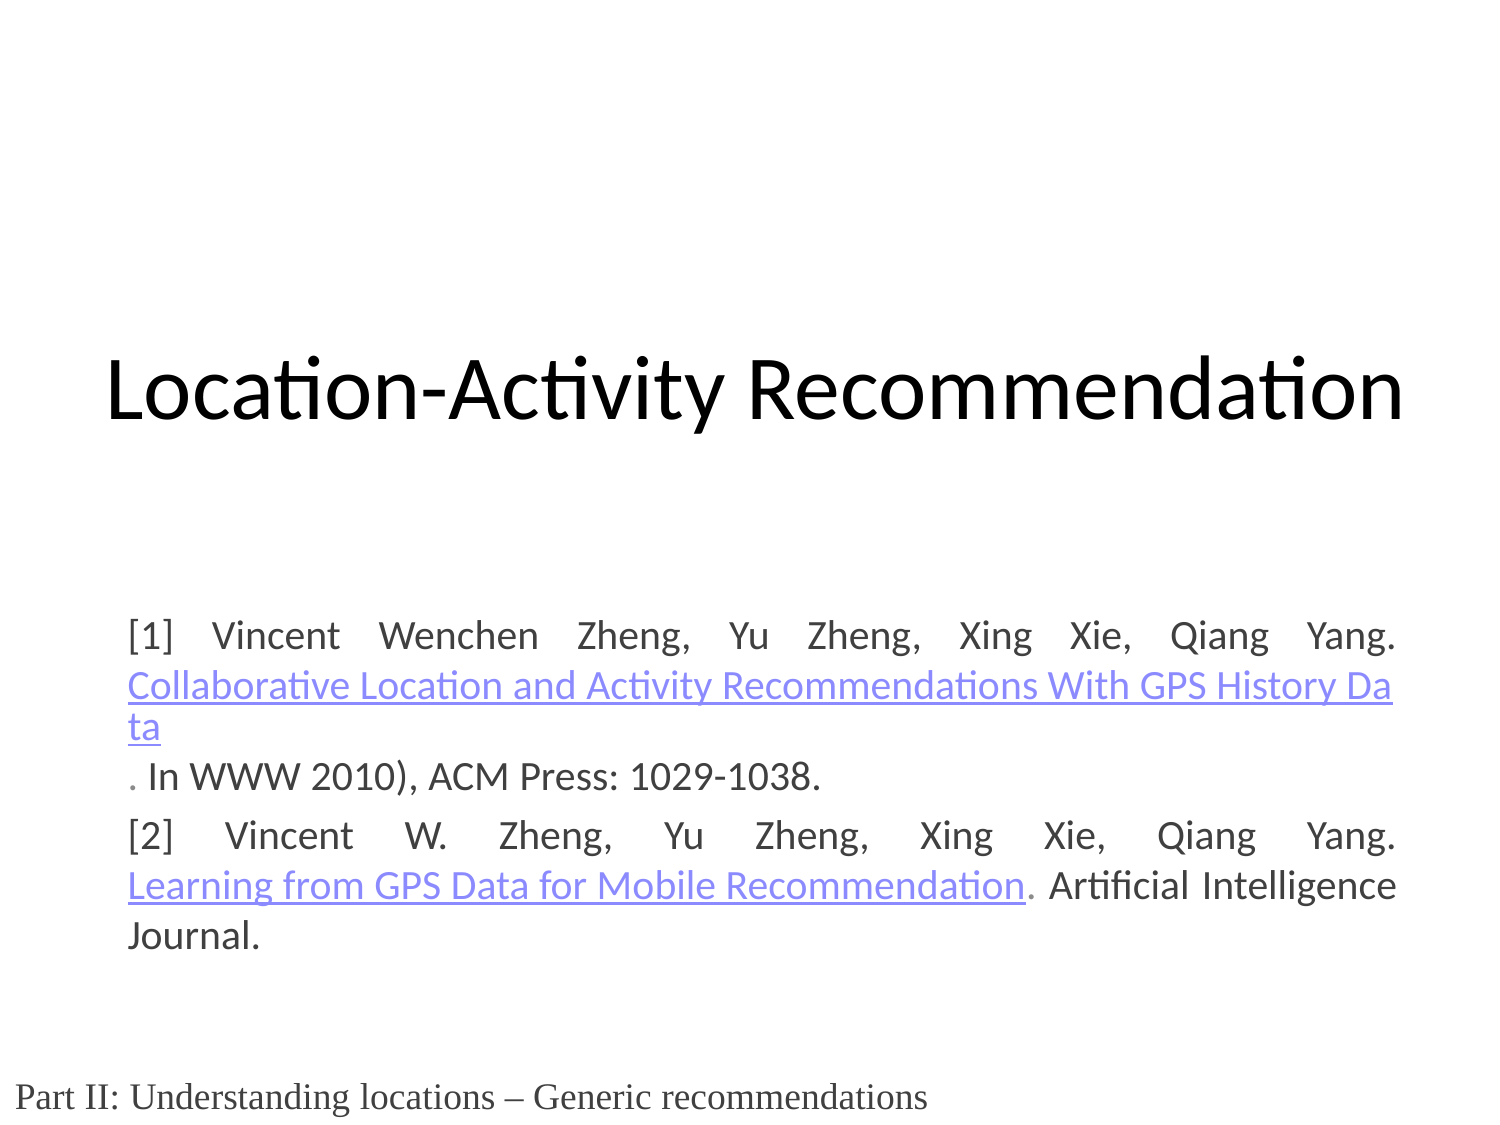

# Location-Activity Recommendation
[1] Vincent Wenchen Zheng, Yu Zheng, Xing Xie, Qiang Yang. Collaborative Location and Activity Recommendations With GPS History Data. In WWW 2010), ACM Press: 1029-1038.
[2] Vincent W. Zheng, Yu Zheng, Xing Xie, Qiang Yang. Learning from GPS Data for Mobile Recommendation. Artificial Intelligence Journal.

Part II: Understanding locations – Generic recommendations